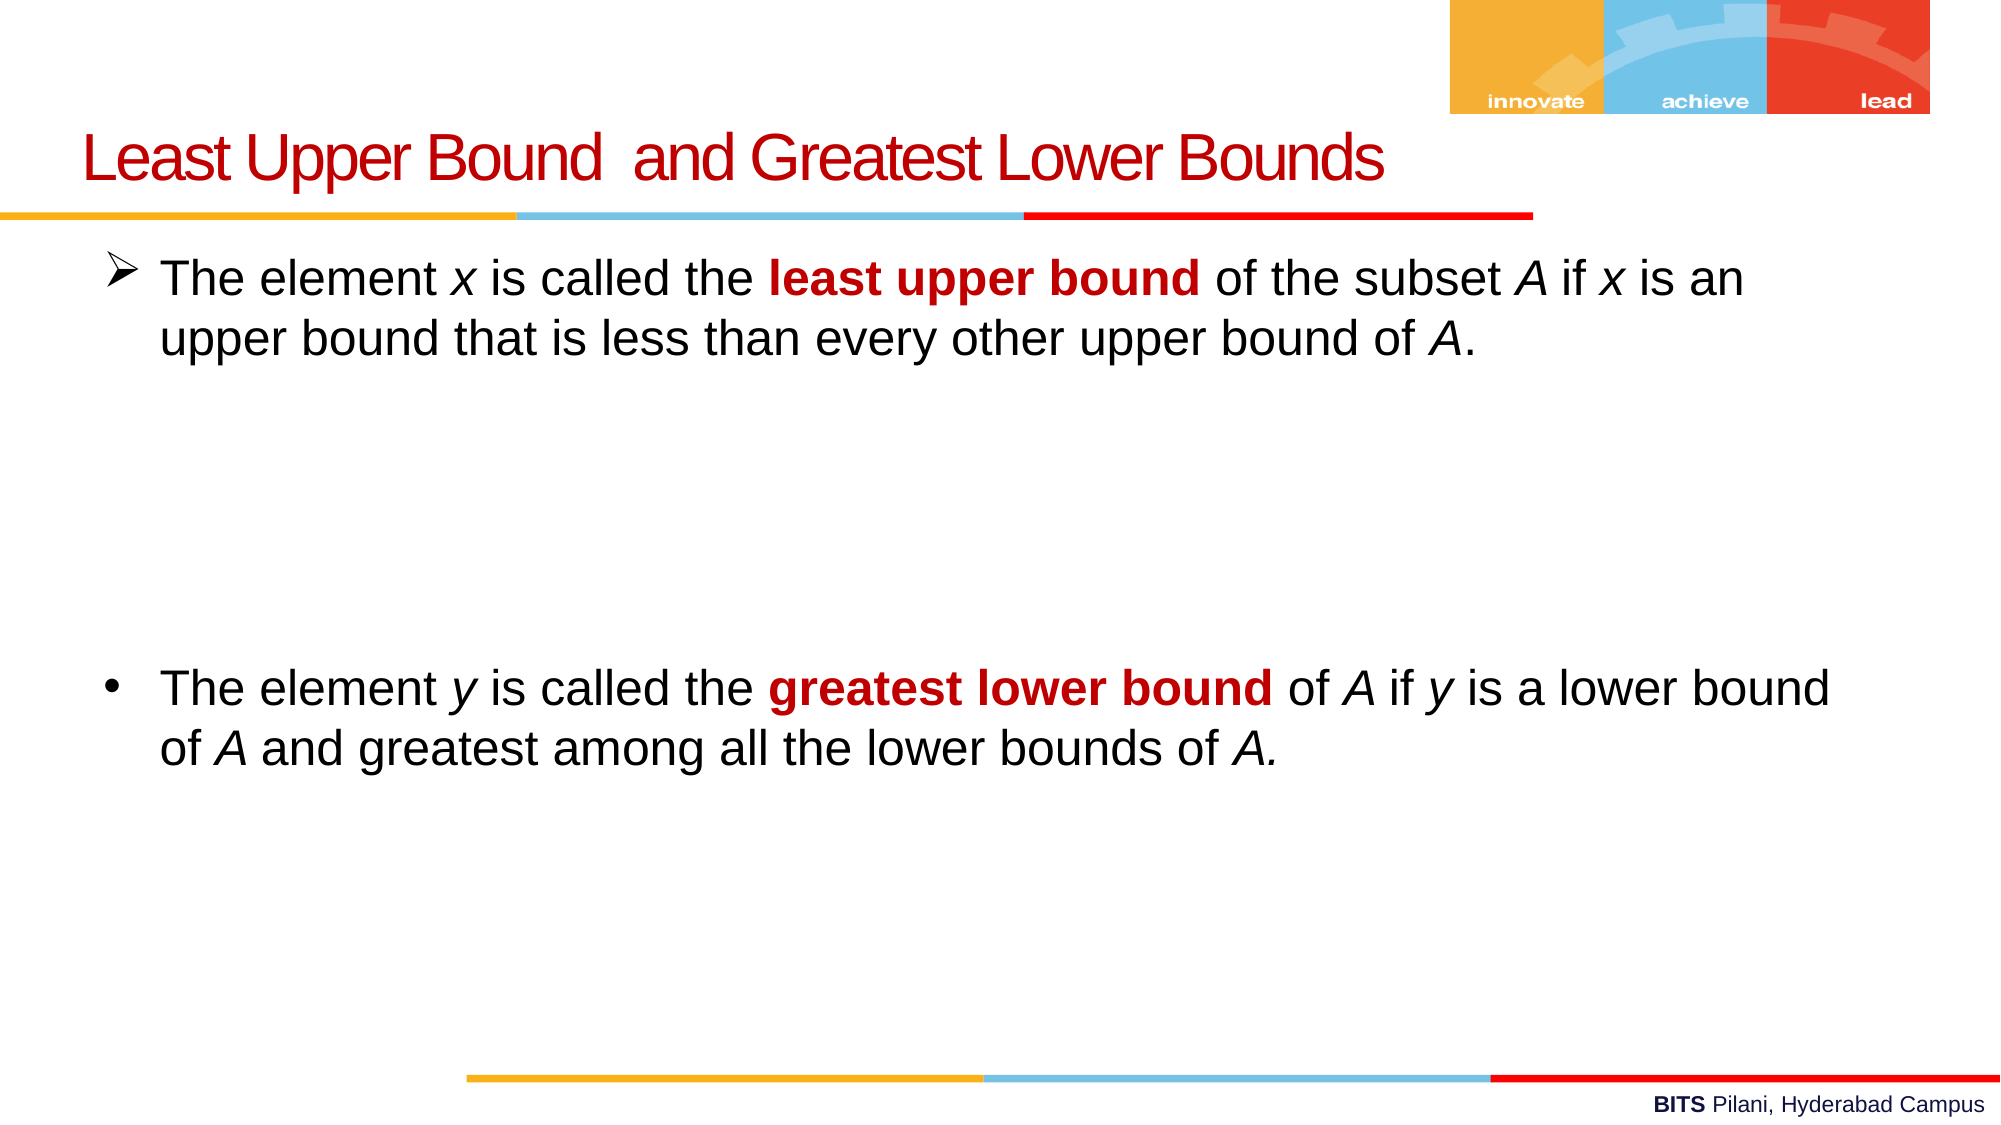

Least Upper Bound  and Greatest Lower Bounds
The element x is called the least upper bound of the subset A if x is an upper bound that is less than every other upper bound of A.

The element y is called the greatest lower bound of A if y is a lower bound of A and greatest among all the lower bounds of A.